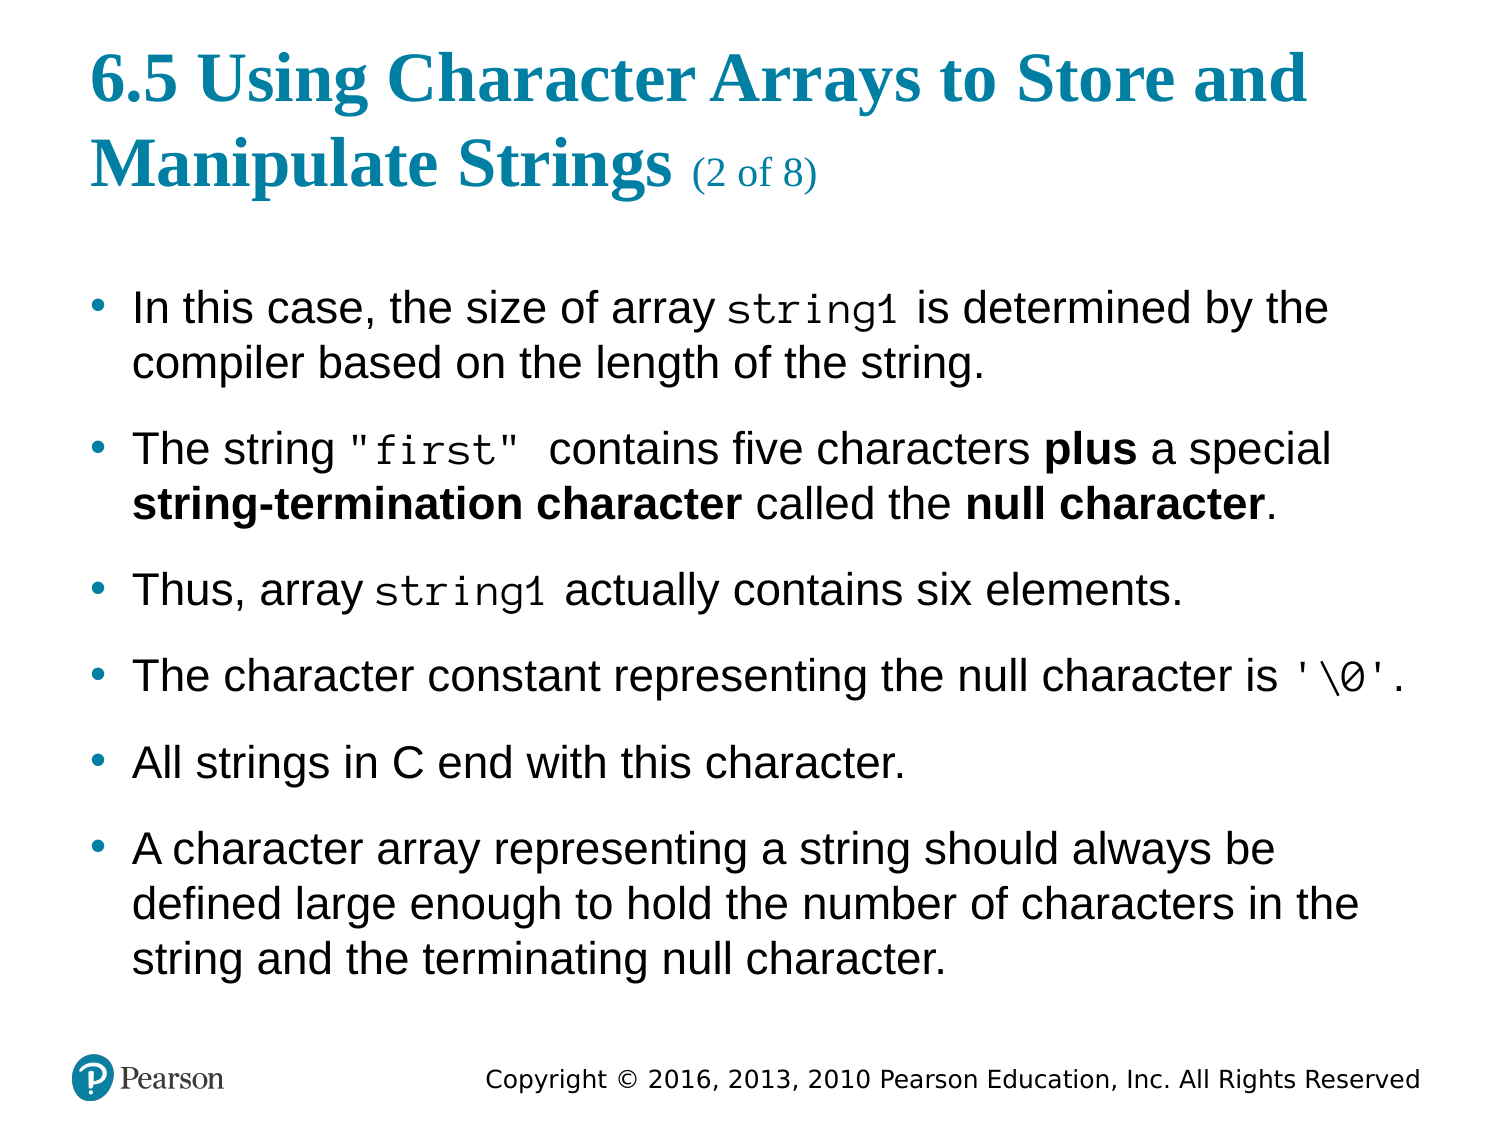

# 6.5 Using Character Arrays to Store and Manipulate Strings (2 of 8)
In this case, the size of array string1 is determined by the compiler based on the length of the string.
The string "first" contains five characters plus a special string-termination character called the null character.
Thus, array string1 actually contains six elements.
The character constant representing the null character is '\0'.
All strings in C end with this character.
A character array representing a string should always be defined large enough to hold the number of characters in the string and the terminating null character.